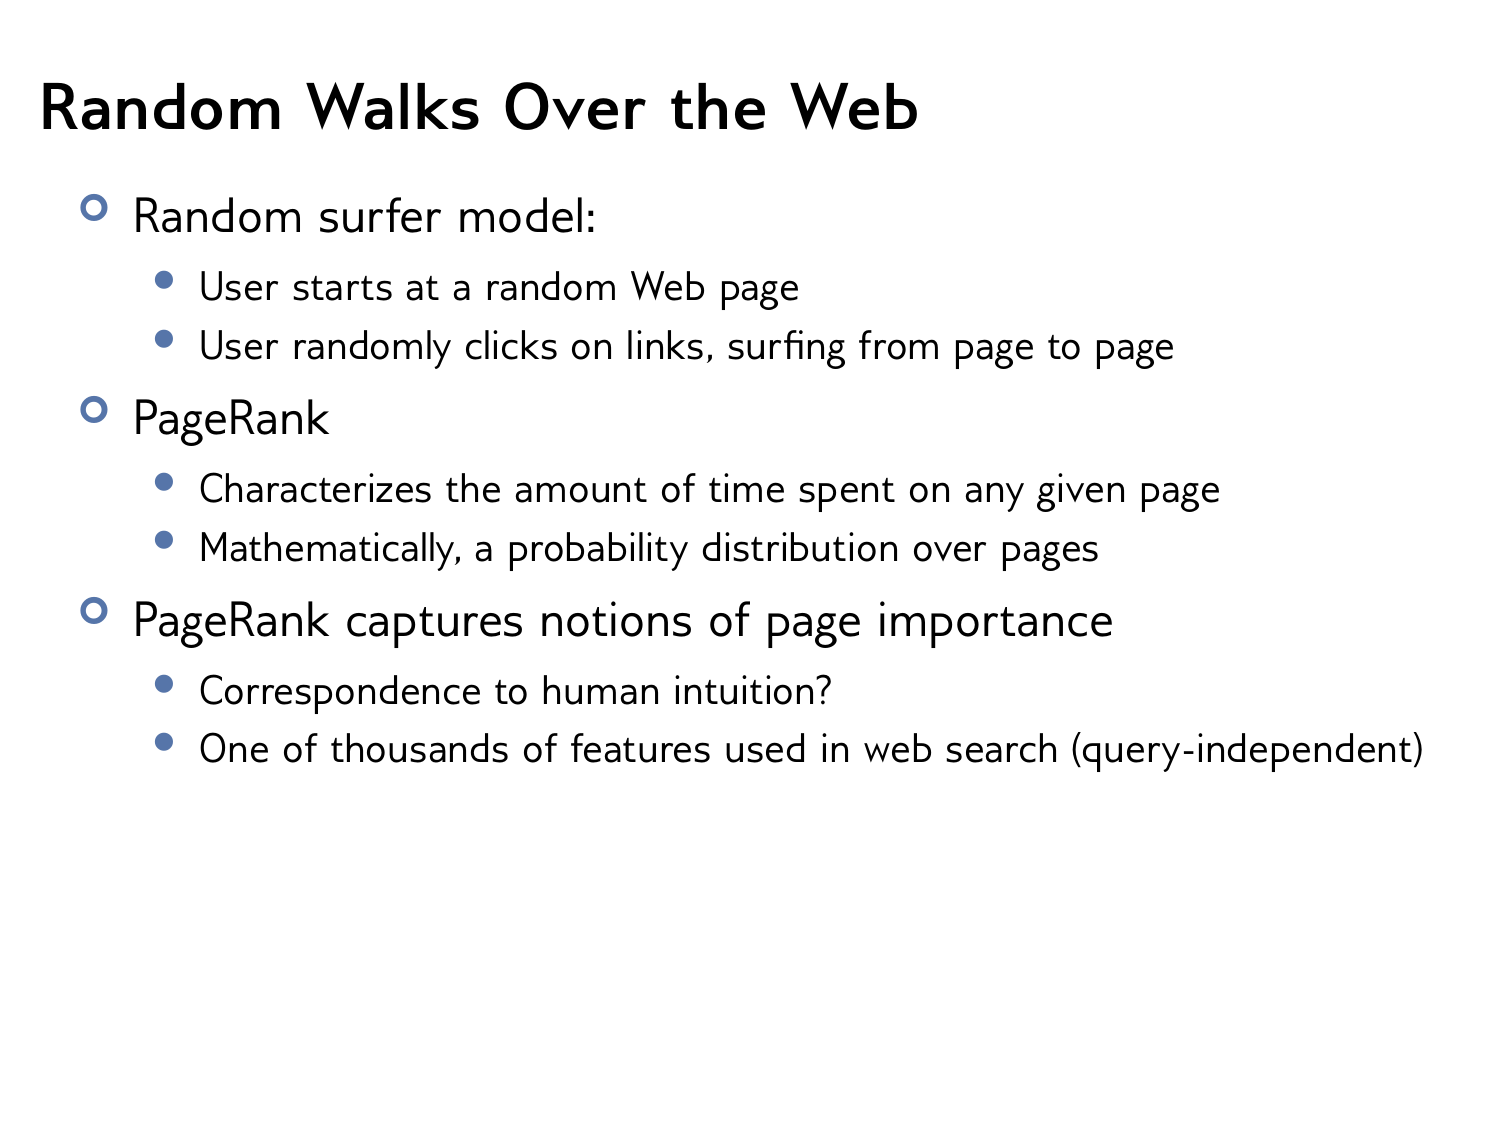

# Random Walks Over the Web
Random surfer model:
User starts at a random Web page
User randomly clicks on links, surfing from page to page
PageRank
Characterizes the amount of time spent on any given page
Mathematically, a probability distribution over pages
PageRank captures notions of page importance
Correspondence to human intuition?
One of thousands of features used in web search (query-independent)